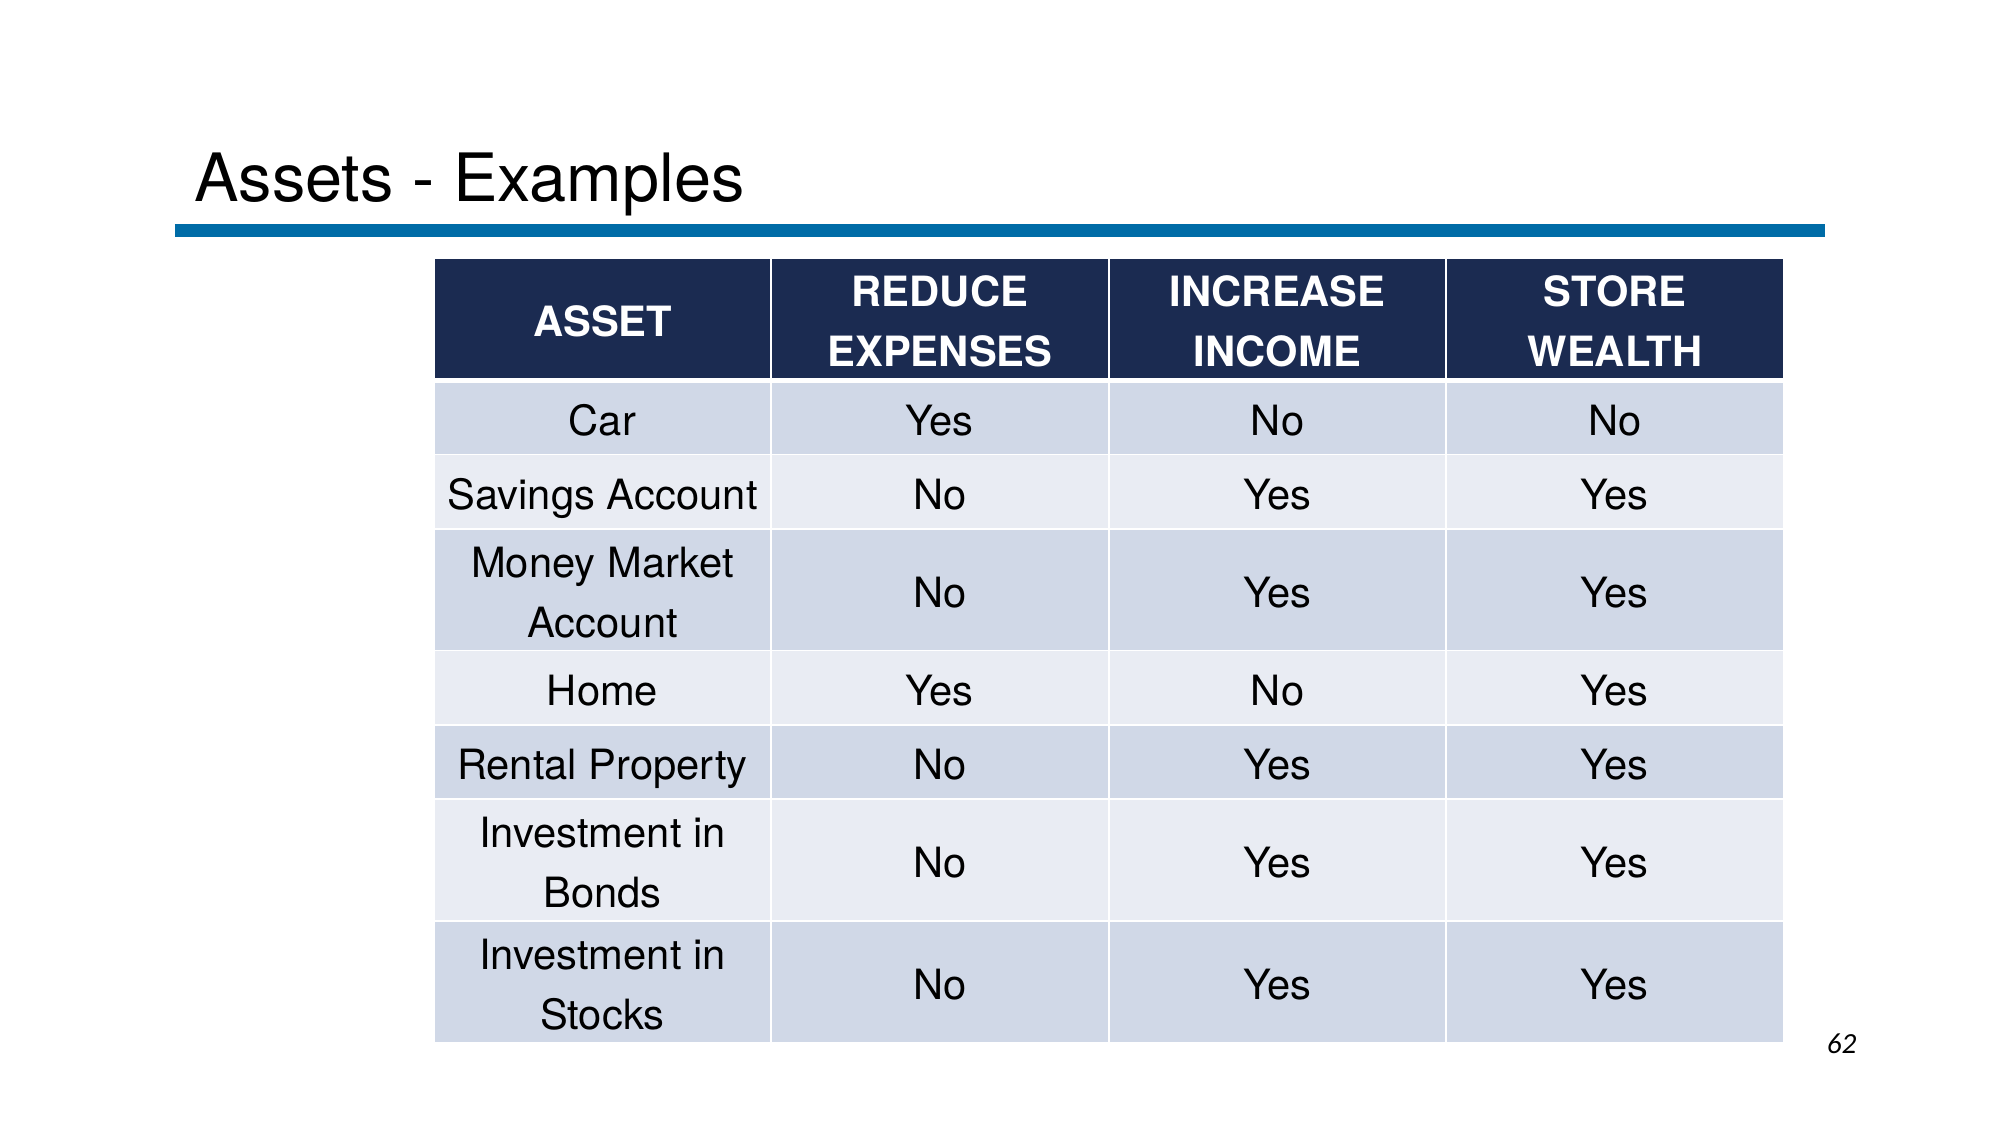

Assets - Examples
| Asset | Reduce expenses | Increase Income | Store Wealth |
| --- | --- | --- | --- |
| Car | Yes | No | No |
| Savings Account | No | Yes | Yes |
| Money Market Account | No | Yes | Yes |
| Home | Yes | No | Yes |
| Rental Property | No | Yes | Yes |
| Investment in Bonds | No | Yes | Yes |
| Investment in Stocks | No | Yes | Yes |

1-62